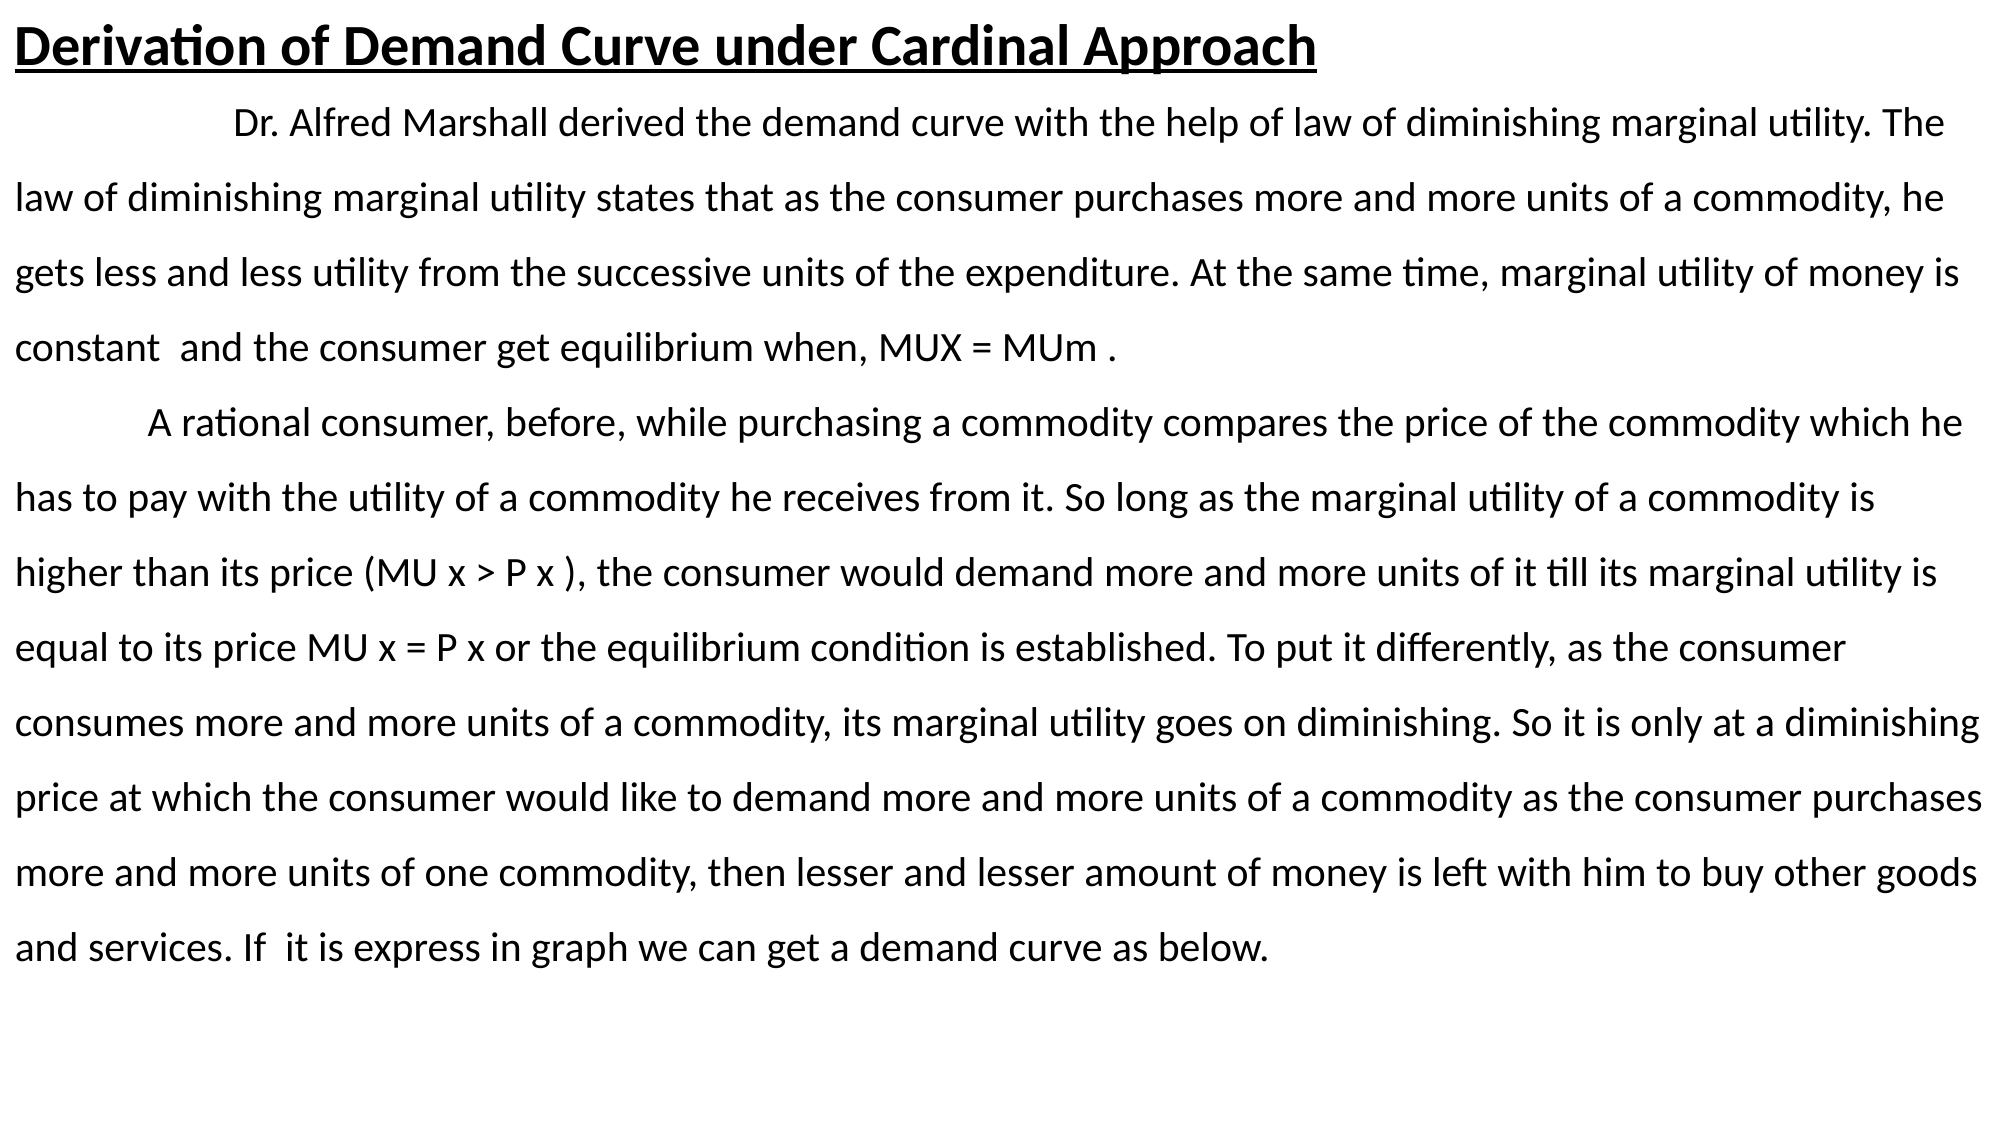

Derivation of Demand Curve under Cardinal Approach
                       Dr. Alfred Marshall derived the demand curve with the help of law of diminishing marginal utility. The law of diminishing marginal utility states that as the consumer purchases more and more units of a commodity, he gets less and less utility from the successive units of the expenditure. At the same time, marginal utility of money is constant  and the consumer get equilibrium when, MUX = MUm .
              A rational consumer, before, while purchasing a commodity compares the price of the commodity which he has to pay with the utility of a commodity he receives from it. So long as the marginal utility of a commodity is higher than its price (MU x > P x ), the consumer would demand more and more units of it till its marginal utility is equal to its price MU x = P x or the equilibrium condition is established. To put it differently, as the consumer consumes more and more units of a commodity, its marginal utility goes on diminishing. So it is only at a diminishing price at which the consumer would like to demand more and more units of a commodity as the consumer purchases more and more units of one commodity, then lesser and lesser amount of money is left with him to buy other goods and services. If  it is express in graph we can get a demand curve as below.